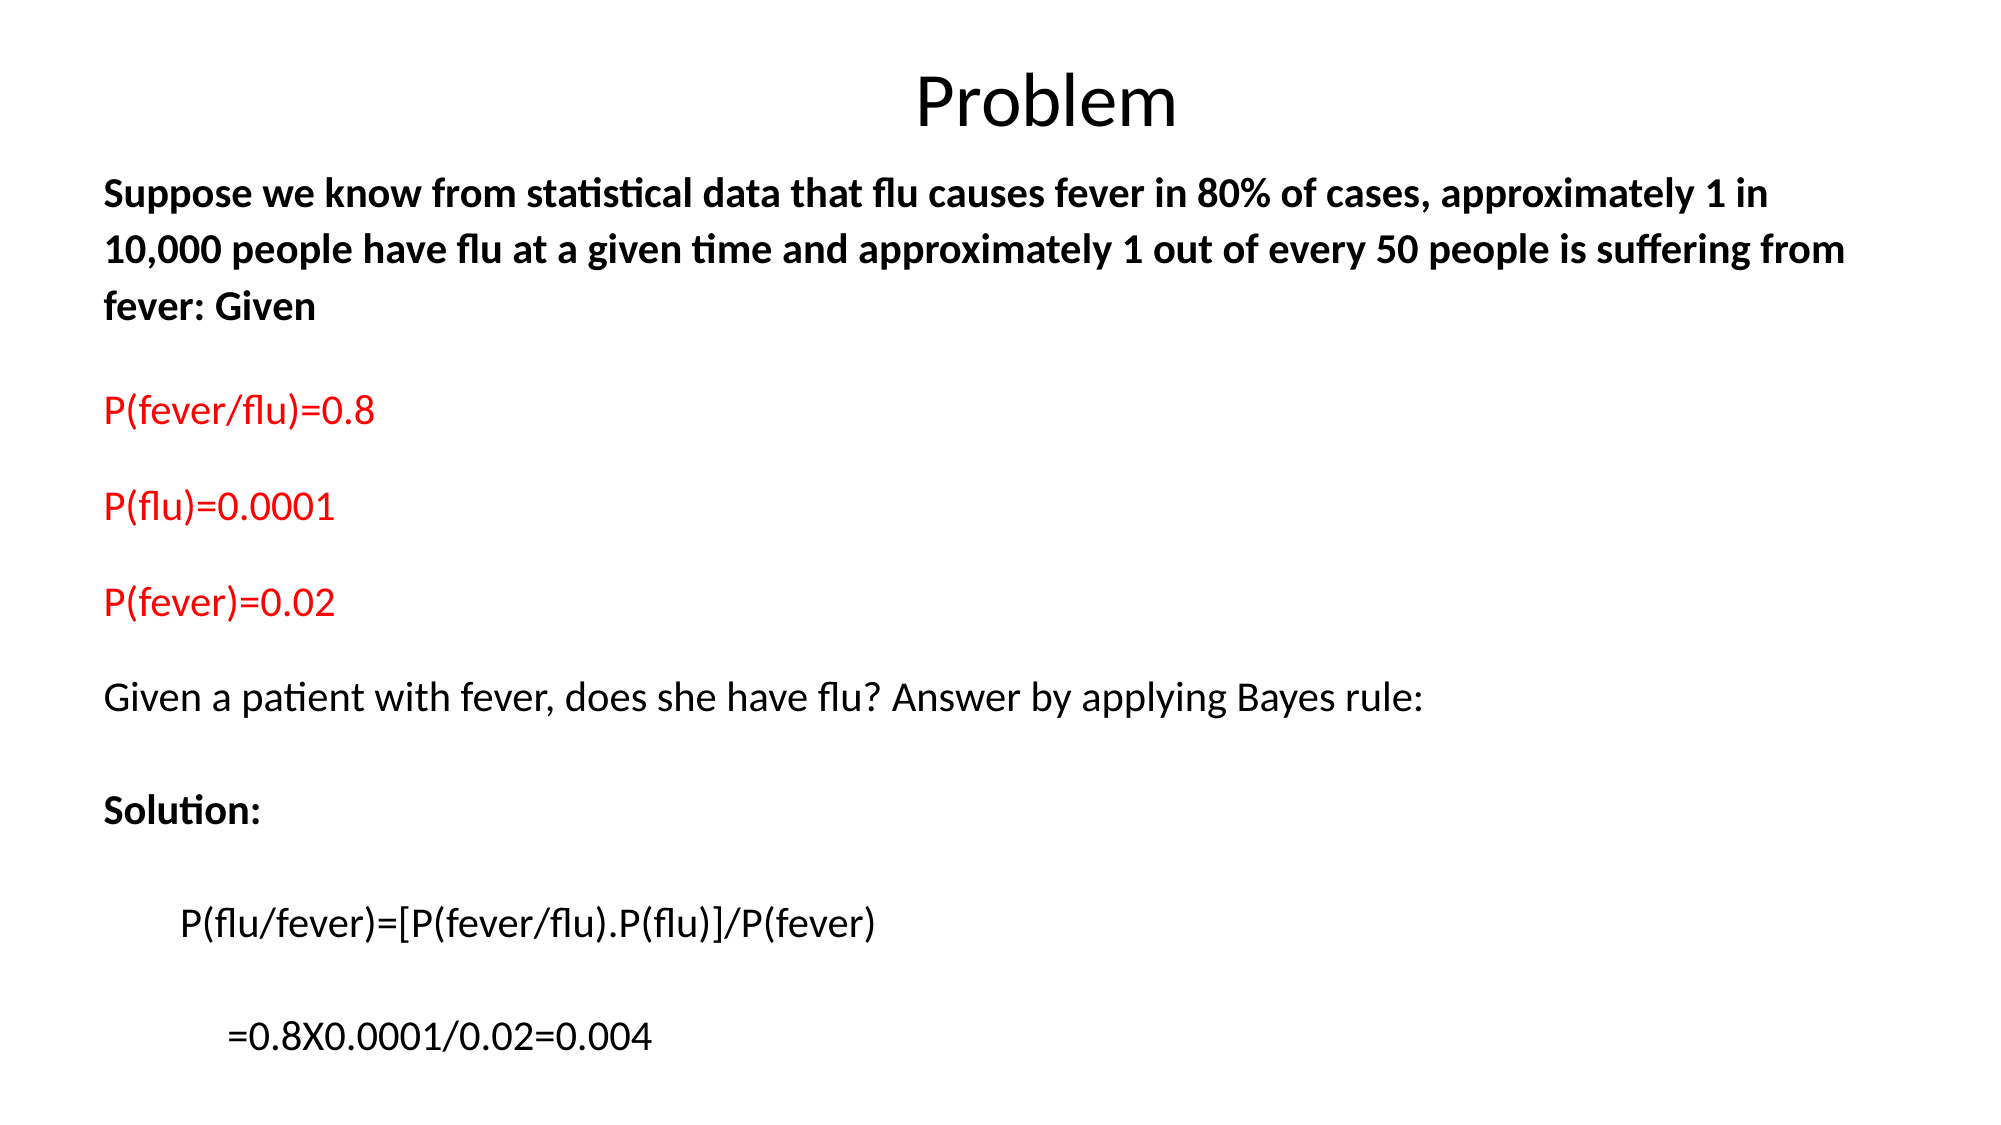

# Problem

Suppose we know from statistical data that flu causes fever in 80% of cases, approximately 1 in
10,000 people have flu at a given time and approximately 1 out of every 50 people is suffering from
fever: Given

P(fever/flu)=0.8

P(flu)=0.0001

P(fever)=0.02

Given a patient with fever, does she have flu? Answer by applying Bayes rule:

Solution:

	P(flu/fever)=[P(fever/flu).P(flu)]/P(fever)

		     =0.8X0.0001/0.02=0.004